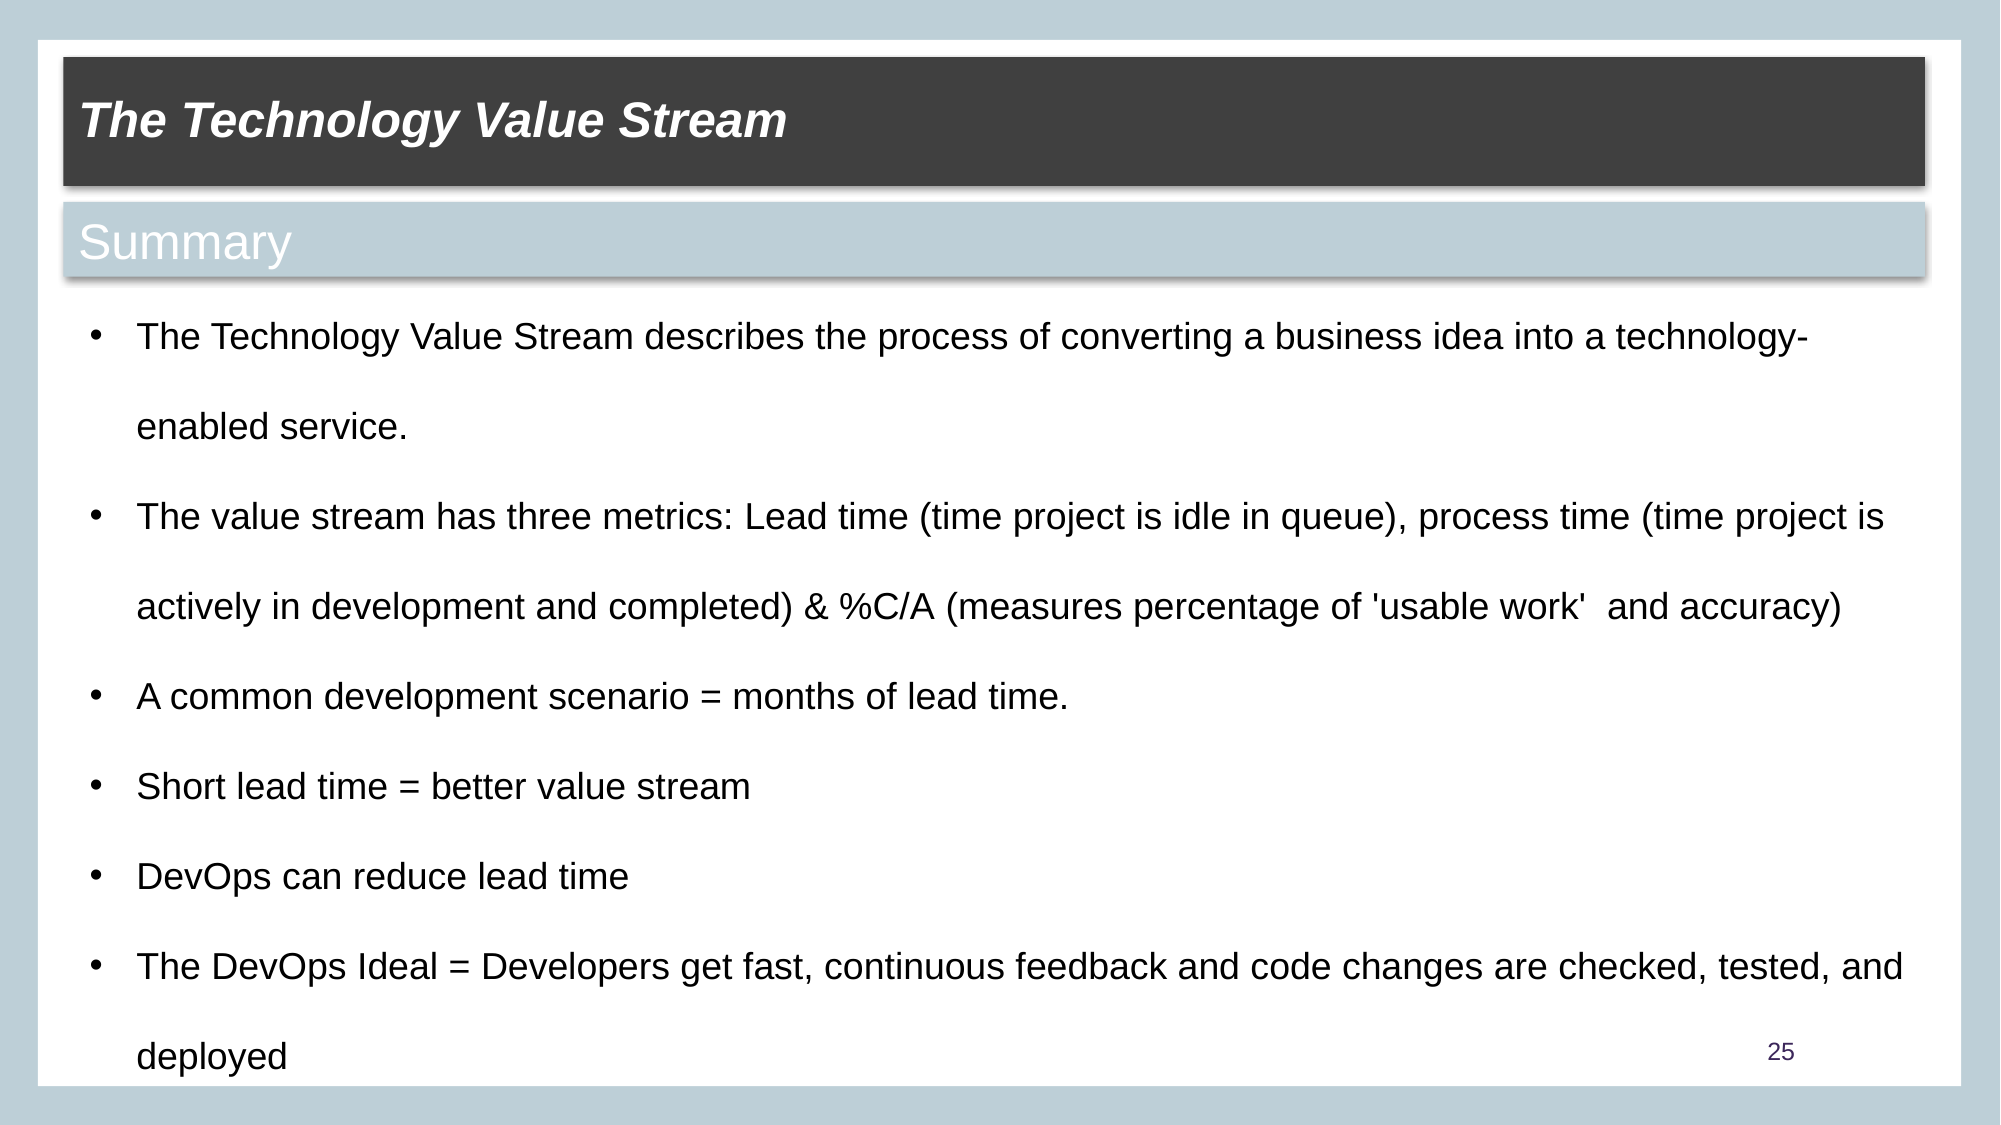

# The Technology Value Stream
Summary
The Technology Value Stream describes the process of converting a business idea into a technology-enabled service.
The value stream has three metrics: Lead time (time project is idle in queue), process time (time project is actively in development and completed) & %C/A (measures percentage of 'usable work'  and accuracy)
A common development scenario = months of lead time.
Short lead time = better value stream
DevOps can reduce lead time
The DevOps Ideal = Developers get fast, continuous feedback and code changes are checked, tested, and deployed
25